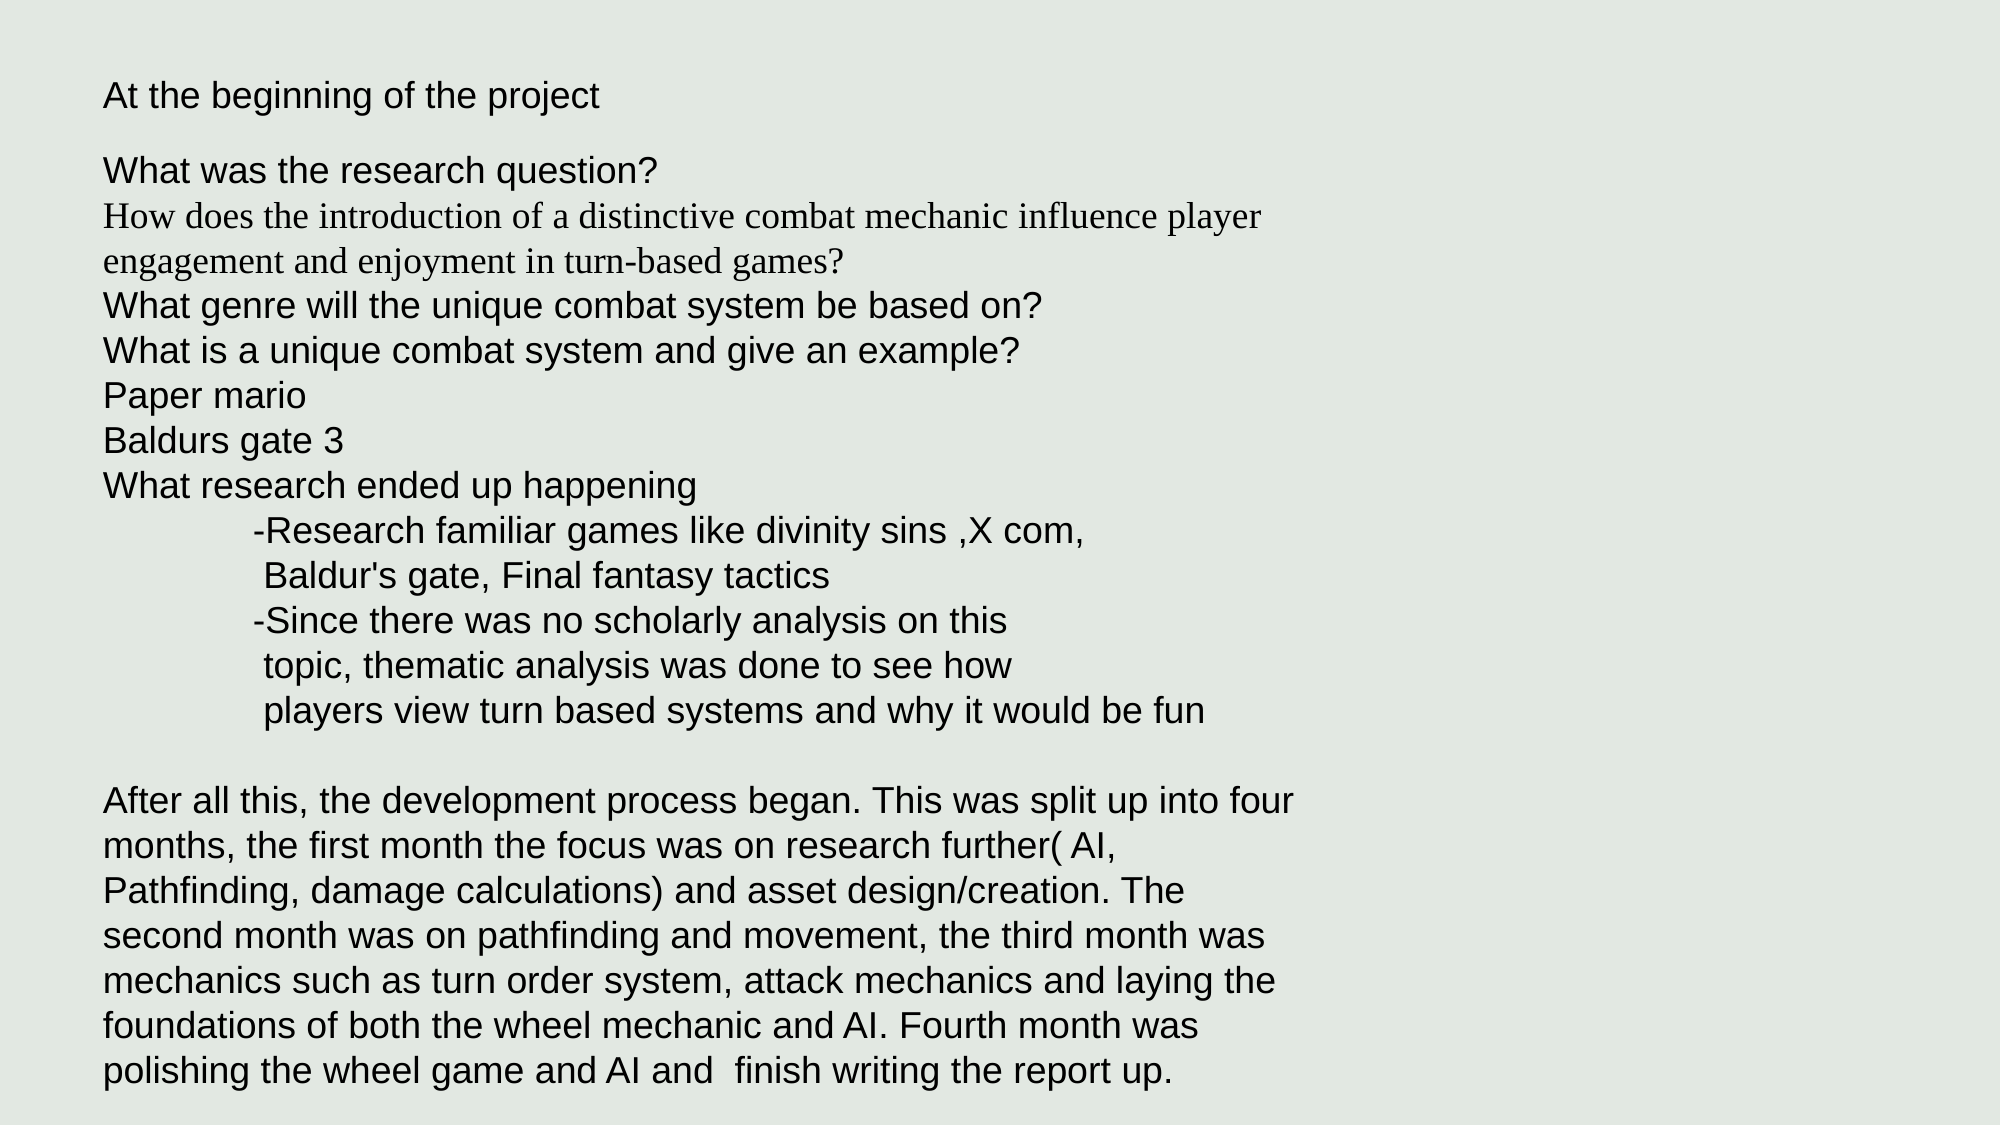

At the beginning of the project
What was the research question?
How does the introduction of a distinctive combat mechanic influence player engagement and enjoyment in turn-based games?
What genre will the unique combat system be based on?
What is a unique combat system and give an example?
Paper mario
Baldurs gate 3
What research ended up happening
	-Research familiar games like divinity sins ,X com,
	 Baldur's gate, Final fantasy tactics
	-Since there was no scholarly analysis on this
	 topic, thematic analysis was done to see how
	 players view turn based systems and why it would be fun

After all this, the development process began. This was split up into four months, the first month the focus was on research further( AI, Pathfinding, damage calculations) and asset design/creation. The second month was on pathfinding and movement, the third month was mechanics such as turn order system, attack mechanics and laying the foundations of both the wheel mechanic and AI. Fourth month was polishing the wheel game and AI and  finish writing the report up.